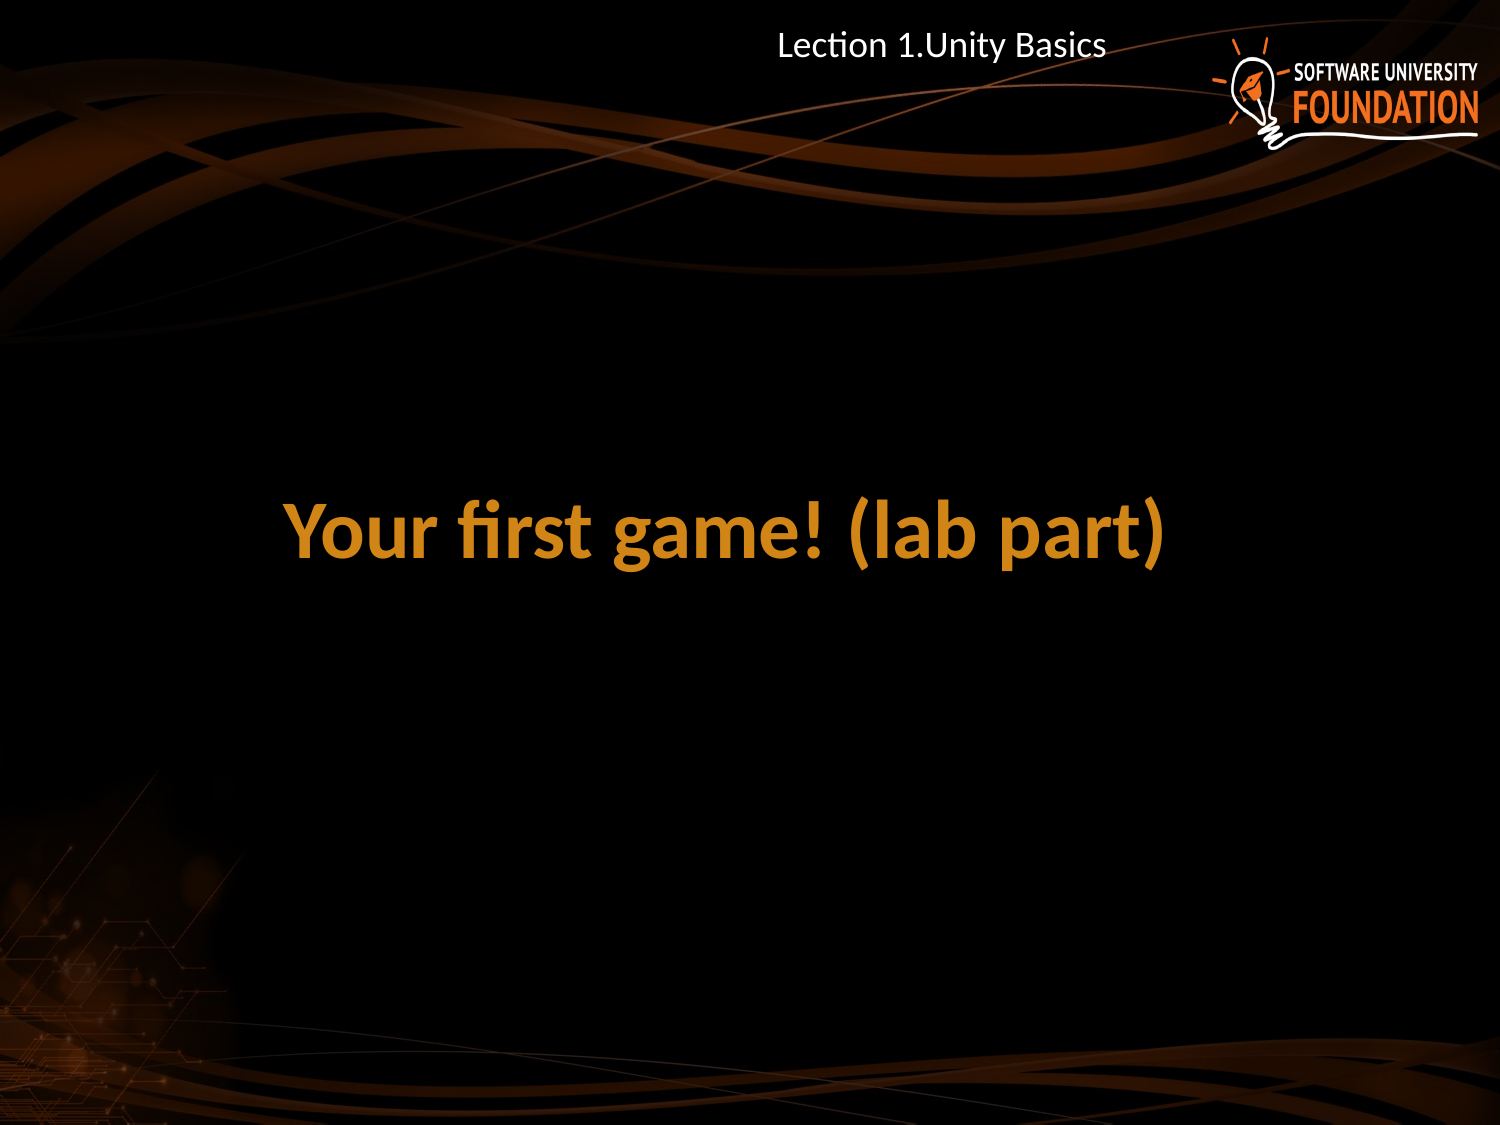

Lection 1.Unity Basics

# Your first game! (lab part)